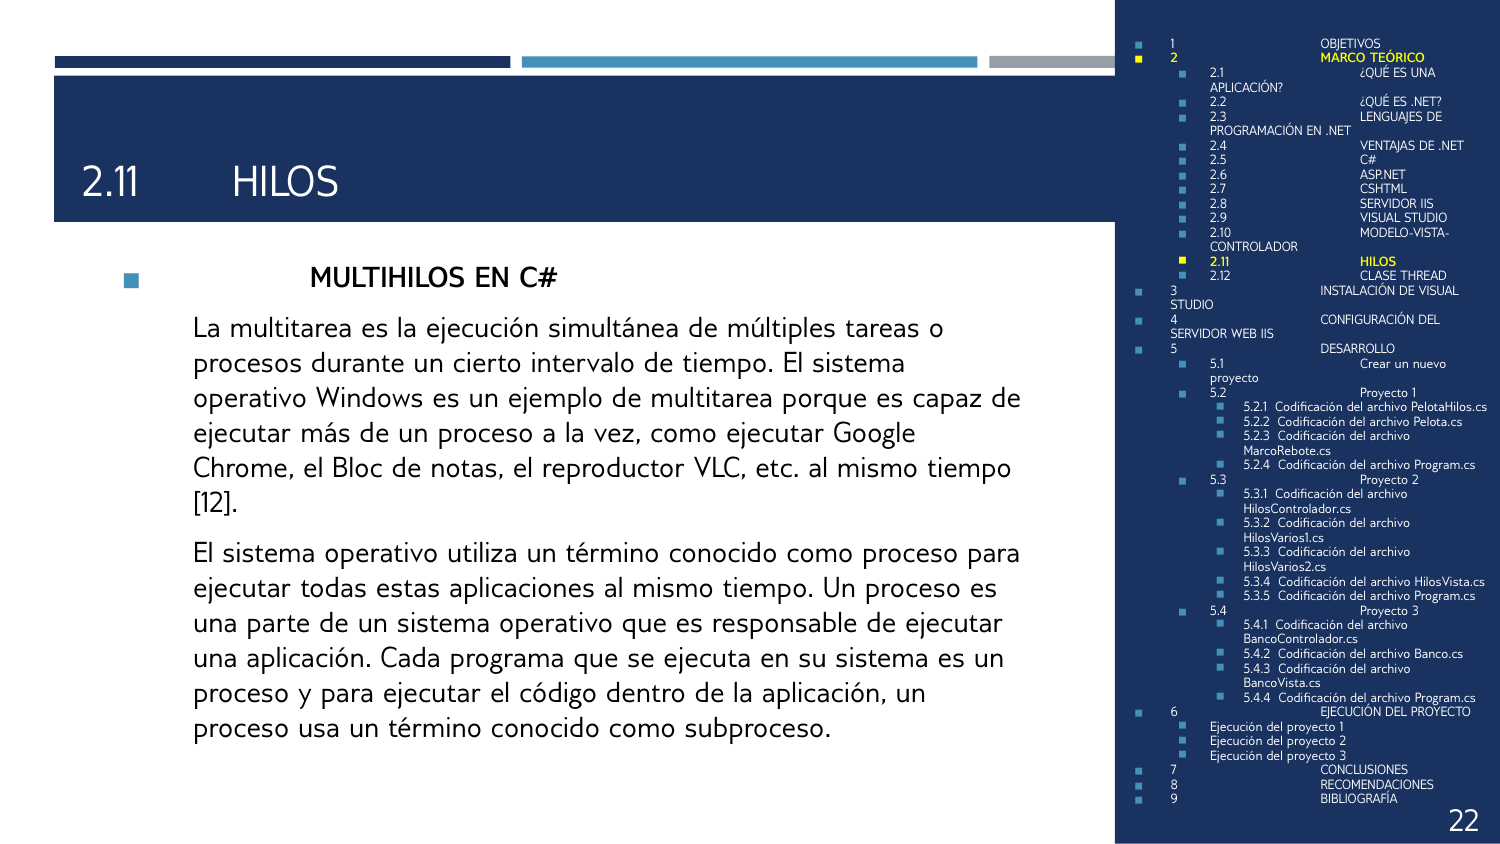

1	OBJETIVOS
2	MARCO TEÓRICO
2.1	¿QUÉ ES UNA APLICACIÓN?
2.2	¿QUÉ ES .NET?
2.3	LENGUAJES DE PROGRAMACIÓN EN .NET
2.4	VENTAJAS DE .NET
2.5	C#
2.6	ASP.NET
2.7	CSHTML
2.8	SERVIDOR IIS
2.9	VISUAL STUDIO
2.10	MODELO-VISTA-CONTROLADOR
2.11	HILOS
2.12	CLASE THREAD
3	INSTALACIÓN DE VISUAL STUDIO
4	CONFIGURACIÓN DEL SERVIDOR WEB IIS
5	DESARROLLO
5.1	Crear un nuevo proyecto
5.2	Proyecto 1
5.2.1  Codificación del archivo PelotaHilos.cs
5.2.2  Codificación del archivo Pelota.cs
5.2.3  Codificación del archivo MarcoRebote.cs
5.2.4  Codificación del archivo Program.cs
5.3	Proyecto 2
5.3.1  Codificación del archivo HilosControlador.cs
5.3.2  Codificación del archivo HilosVarios1.cs
5.3.3  Codificación del archivo HilosVarios2.cs
5.3.4  Codificación del archivo HilosVista.cs
5.3.5  Codificación del archivo Program.cs
5.4	Proyecto 3
5.4.1  Codificación del archivo BancoControlador.cs
5.4.2  Codificación del archivo Banco.cs
5.4.3  Codificación del archivo BancoVista.cs
5.4.4  Codificación del archivo Program.cs
6	EJECUCIÓN DEL PROYECTO
Ejecución del proyecto 1
Ejecución del proyecto 2
Ejecución del proyecto 3
7	CONCLUSIONES
8	RECOMENDACIONES
9	BIBLIOGRAFÍA
# 2.11	HILOS
	MULTIHILOS EN C#
La multitarea es la ejecución simultánea de múltiples tareas o procesos durante un cierto intervalo de tiempo. El sistema operativo Windows es un ejemplo de multitarea porque es capaz de ejecutar más de un proceso a la vez, como ejecutar Google Chrome, el Bloc de notas, el reproductor VLC, etc. al mismo tiempo [12].
El sistema operativo utiliza un término conocido como proceso para ejecutar todas estas aplicaciones al mismo tiempo. Un proceso es una parte de un sistema operativo que es responsable de ejecutar una aplicación. Cada programa que se ejecuta en su sistema es un proceso y para ejecutar el código dentro de la aplicación, un proceso usa un término conocido como subproceso.
22